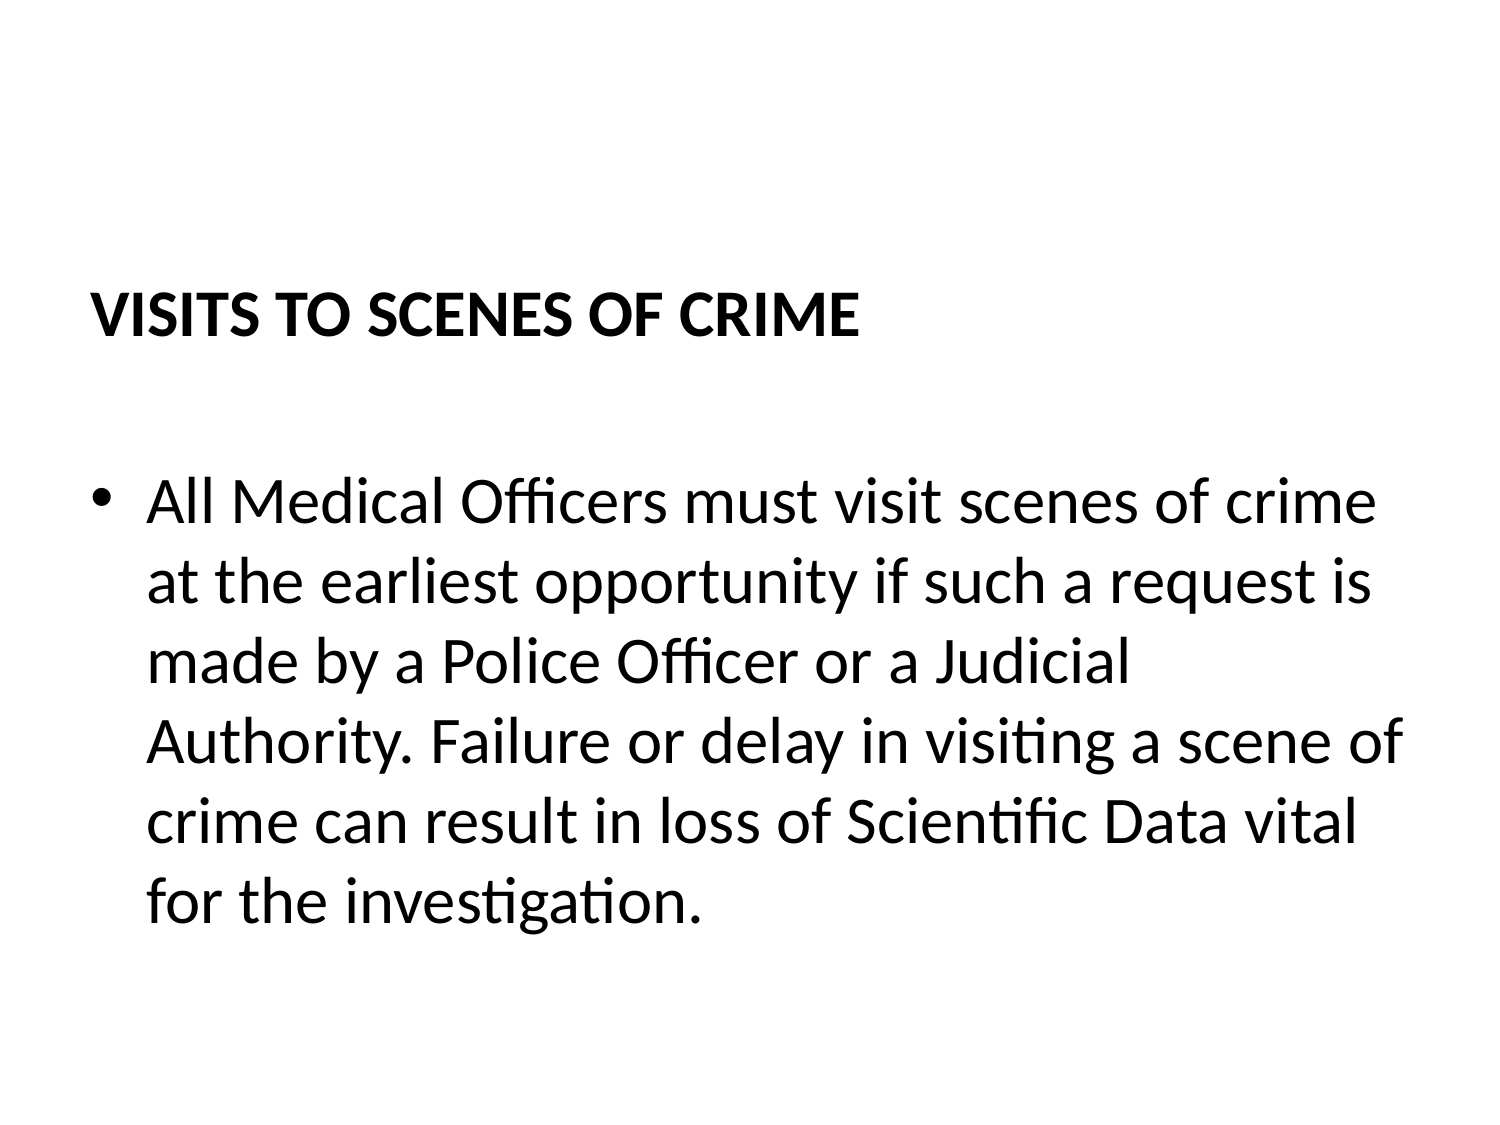

#
VISITS TO SCENES OF CRIME

All Medical Officers must visit scenes of crime at the earliest opportunity if such a request is made by a Police Officer or a Judicial Authority. Failure or delay in visiting a scene of crime can result in loss of Scientific Data vital for the investigation.